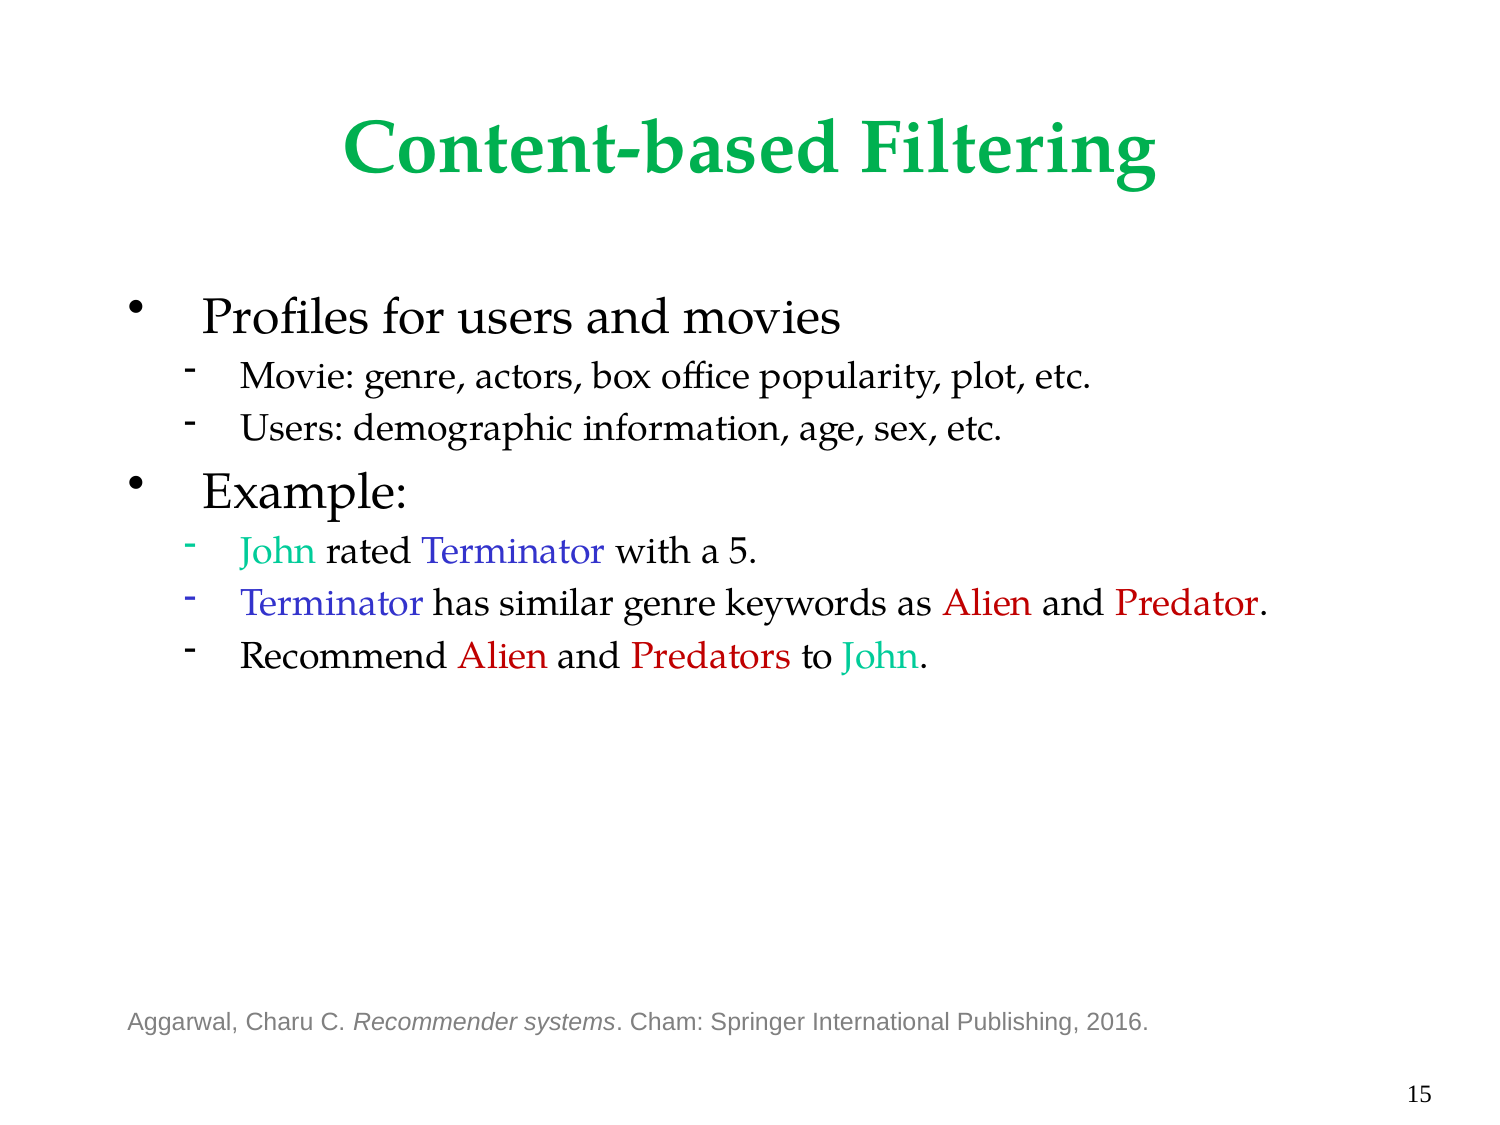

# Content-based Filtering
Profiles for users and movies
Movie: genre, actors, box office popularity, plot, etc.
Users: demographic information, age, sex, etc.
Example:
John rated Terminator with a 5.
Terminator has similar genre keywords as Alien and Predator.
Recommend Alien and Predators to John.
Aggarwal, Charu C. Recommender systems. Cham: Springer International Publishing, 2016.
15